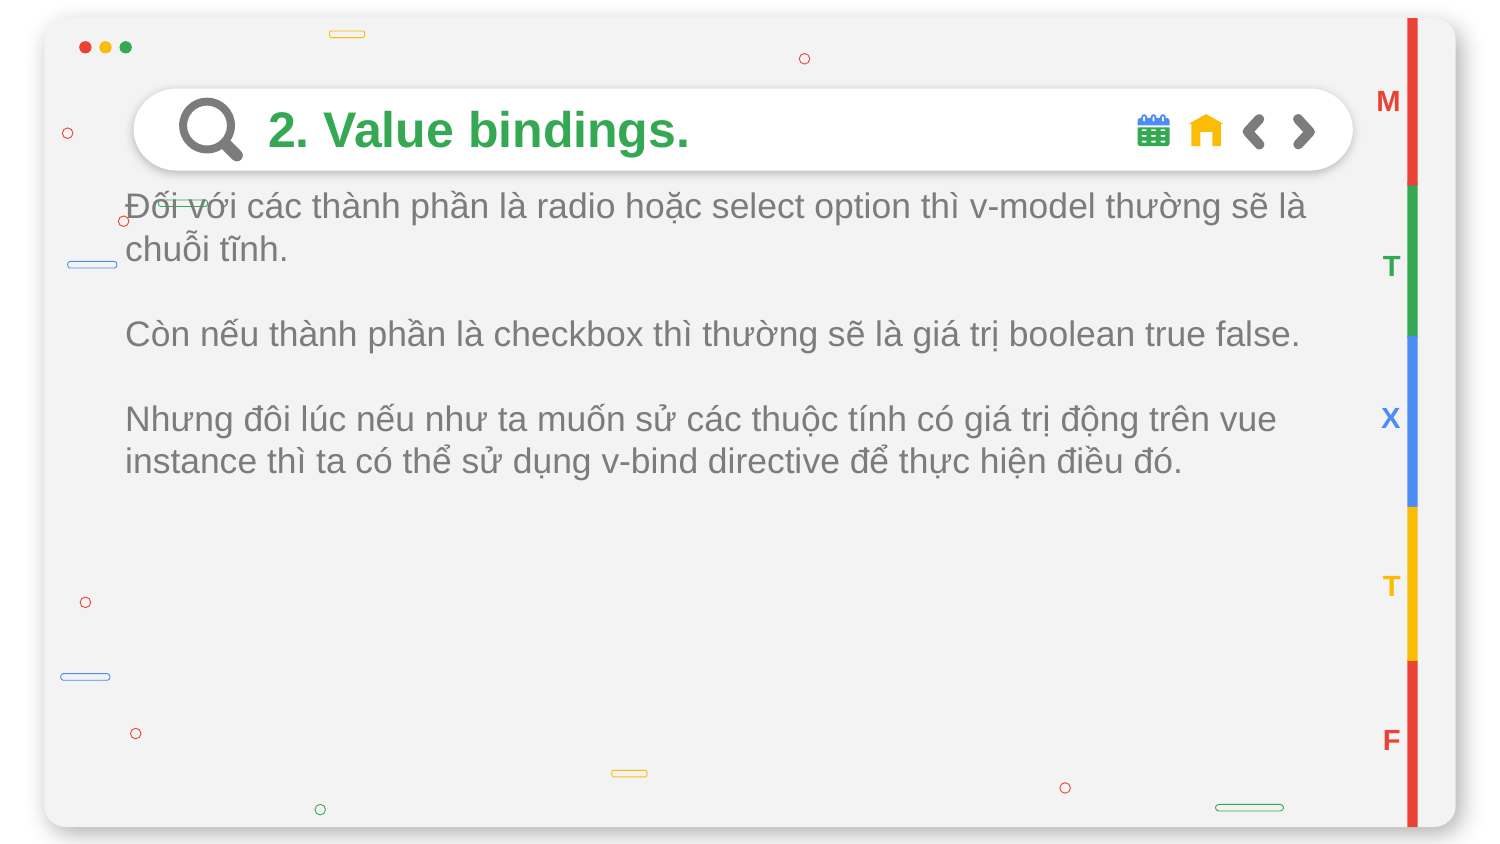

M
# 2. Value bindings.

Đối với các thành phần là radio hoặc select option thì v-model thường sẽ là chuỗi tĩnh.

Còn nếu thành phần là checkbox thì thường sẽ là giá trị boolean true false.

Nhưng đôi lúc nếu như ta muốn sử các thuộc tính có giá trị động trên vue instance thì ta có thể sử dụng v-bind directive để thực hiện điều đó.
T

X

T

F